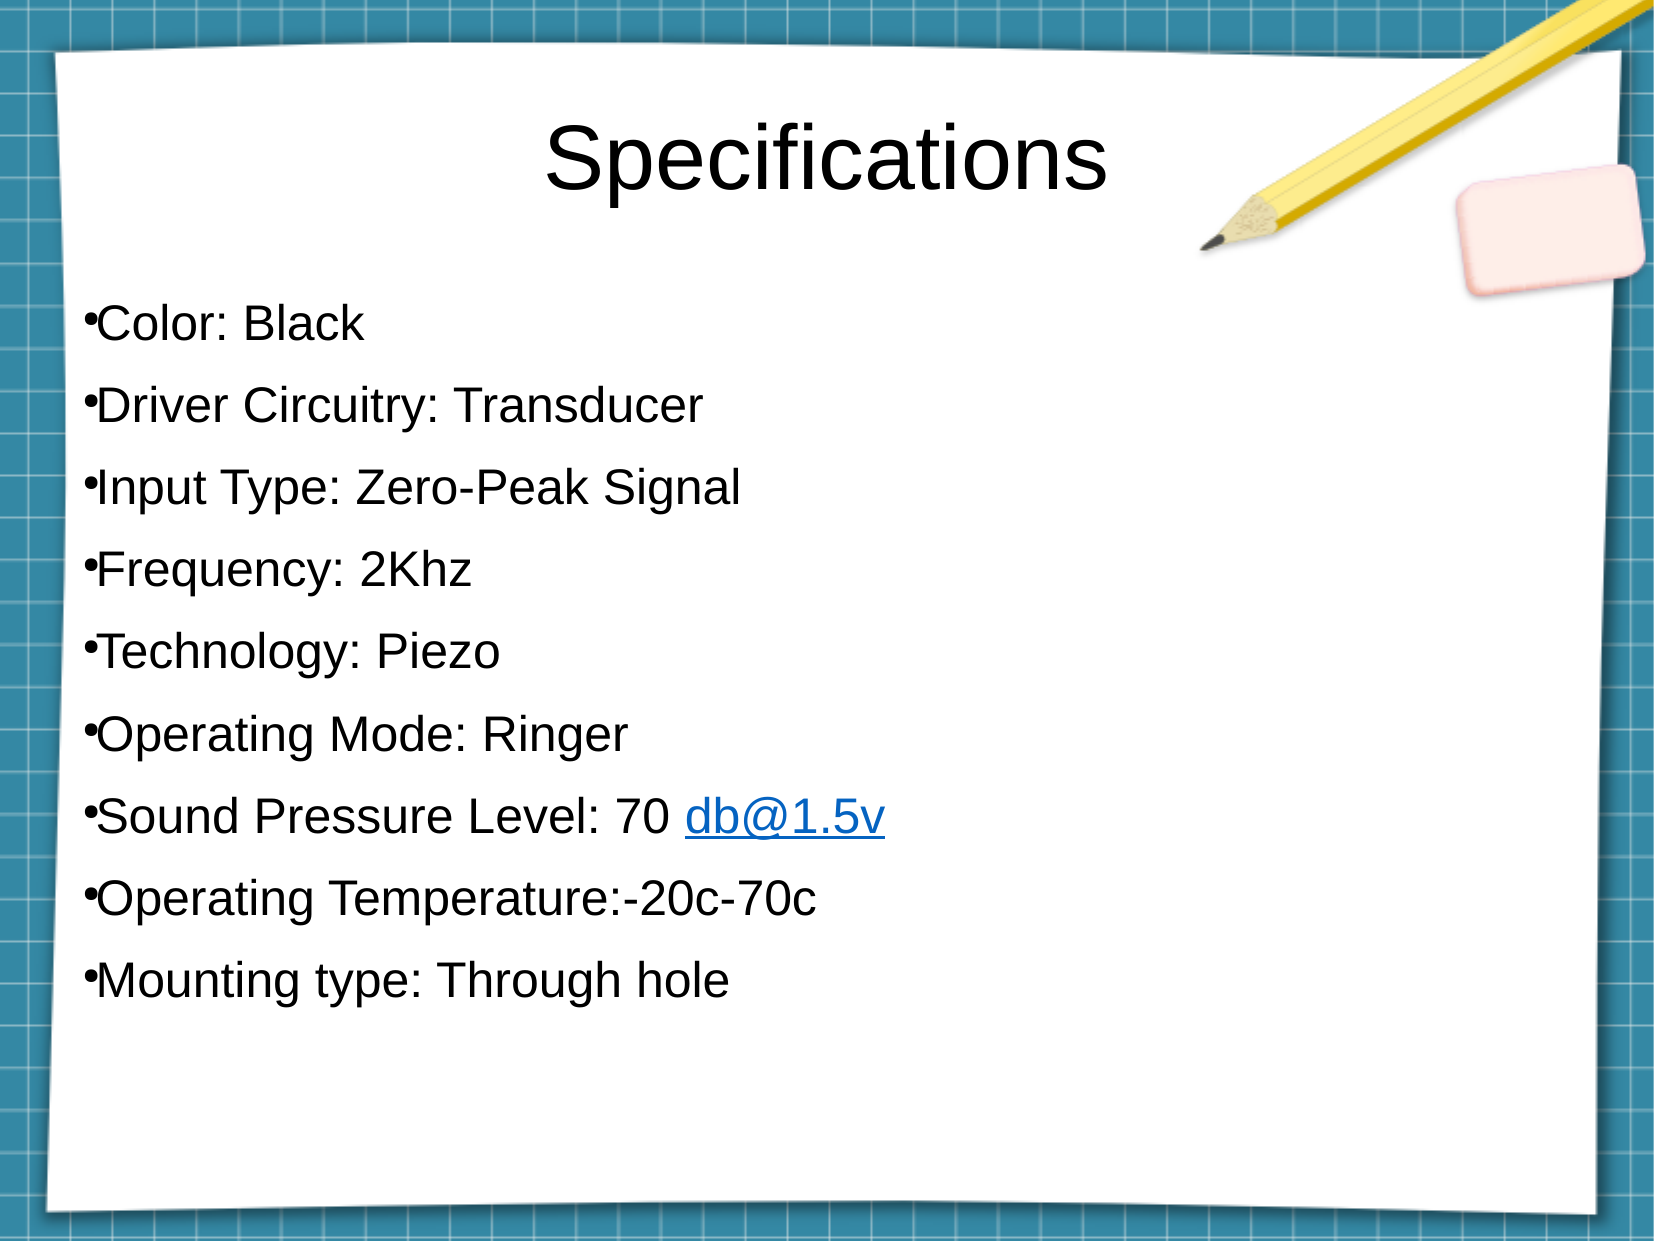

Specifications
Color: Black
Driver Circuitry: Transducer
Input Type: Zero-Peak Signal
Frequency: 2Khz
Technology: Piezo
Operating Mode: Ringer
Sound Pressure Level: 70 db@1.5v
Operating Temperature:-20c-70c
Mounting type: Through hole